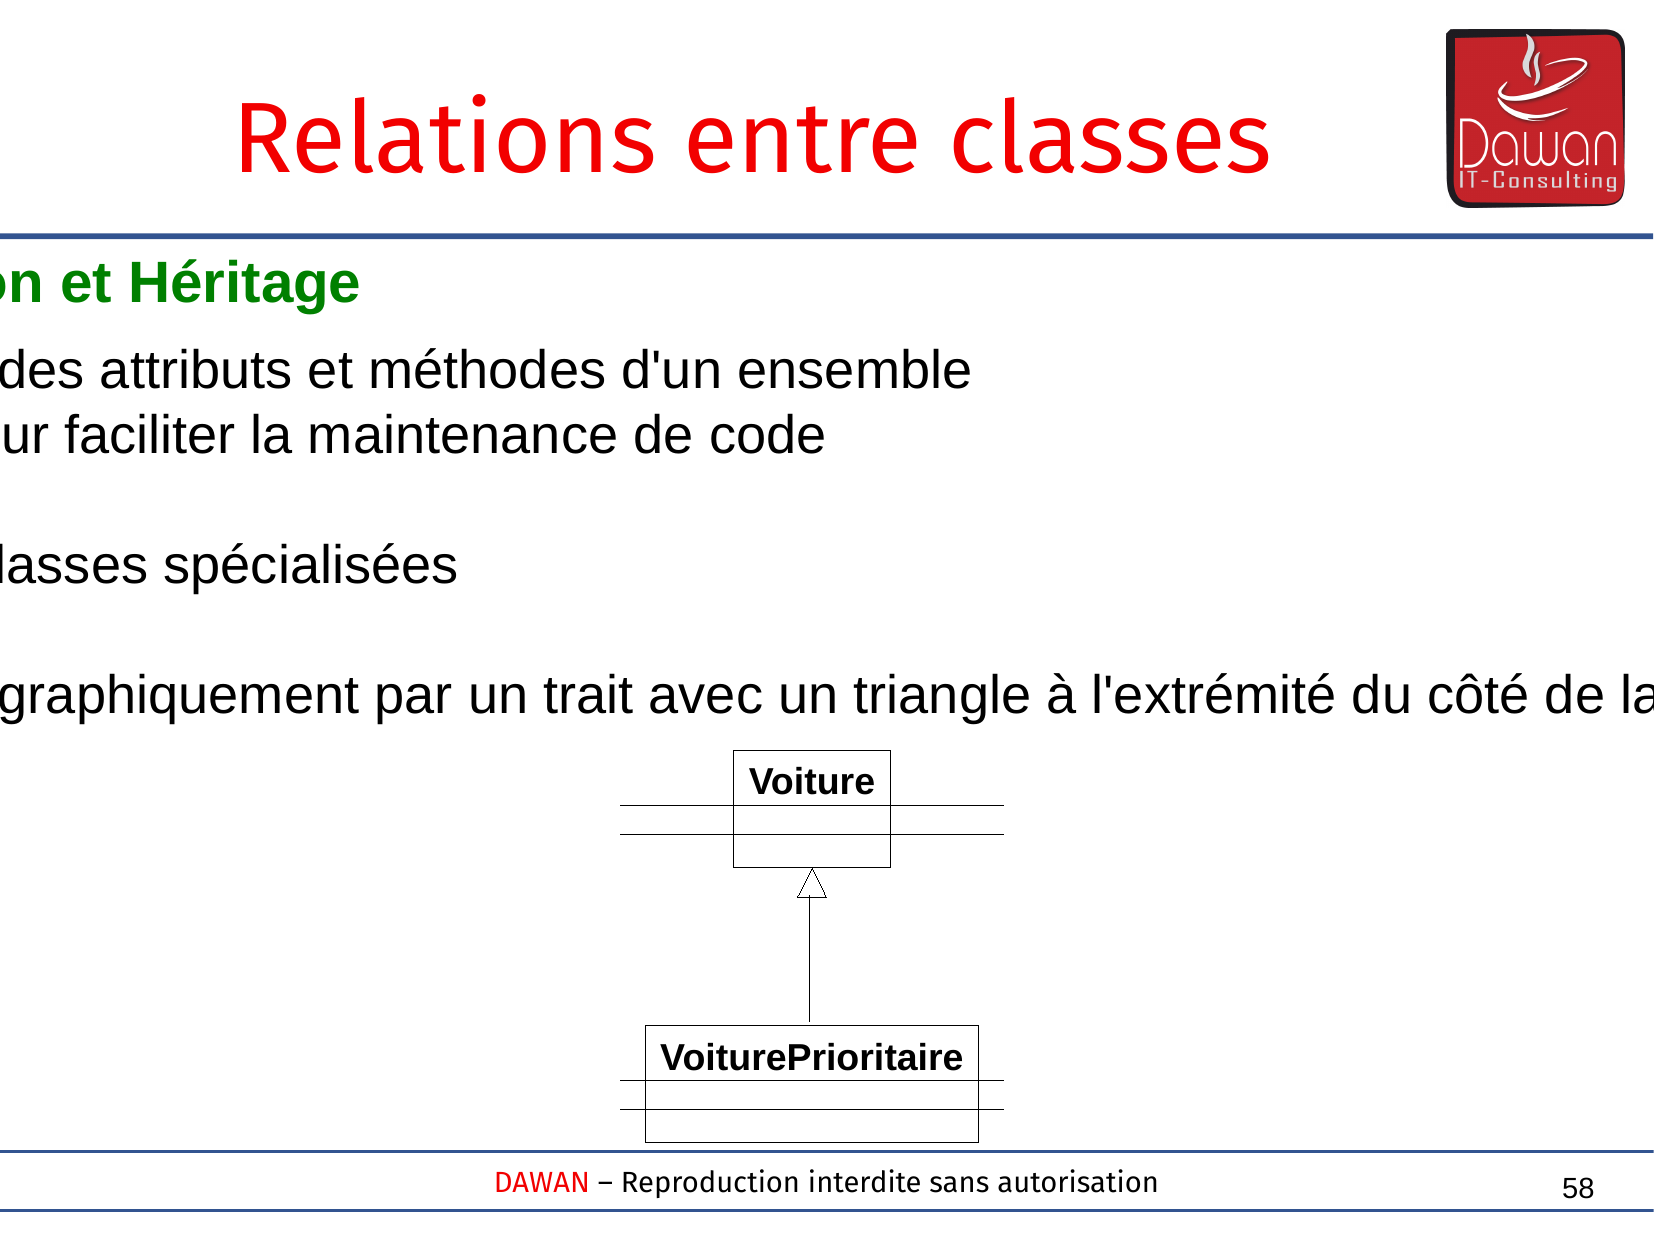

Relations entre classes
Généralisation et Héritage

- Factorisation des attributs et méthodes d'un ensemble
  de classes pour faciliter la maintenance de code

- Création de classes spécialisées

- Représentée graphiquement par un trait avec un triangle à l'extrémité du côté de la classe mère
Voiture

VoiturePrioritaire

58